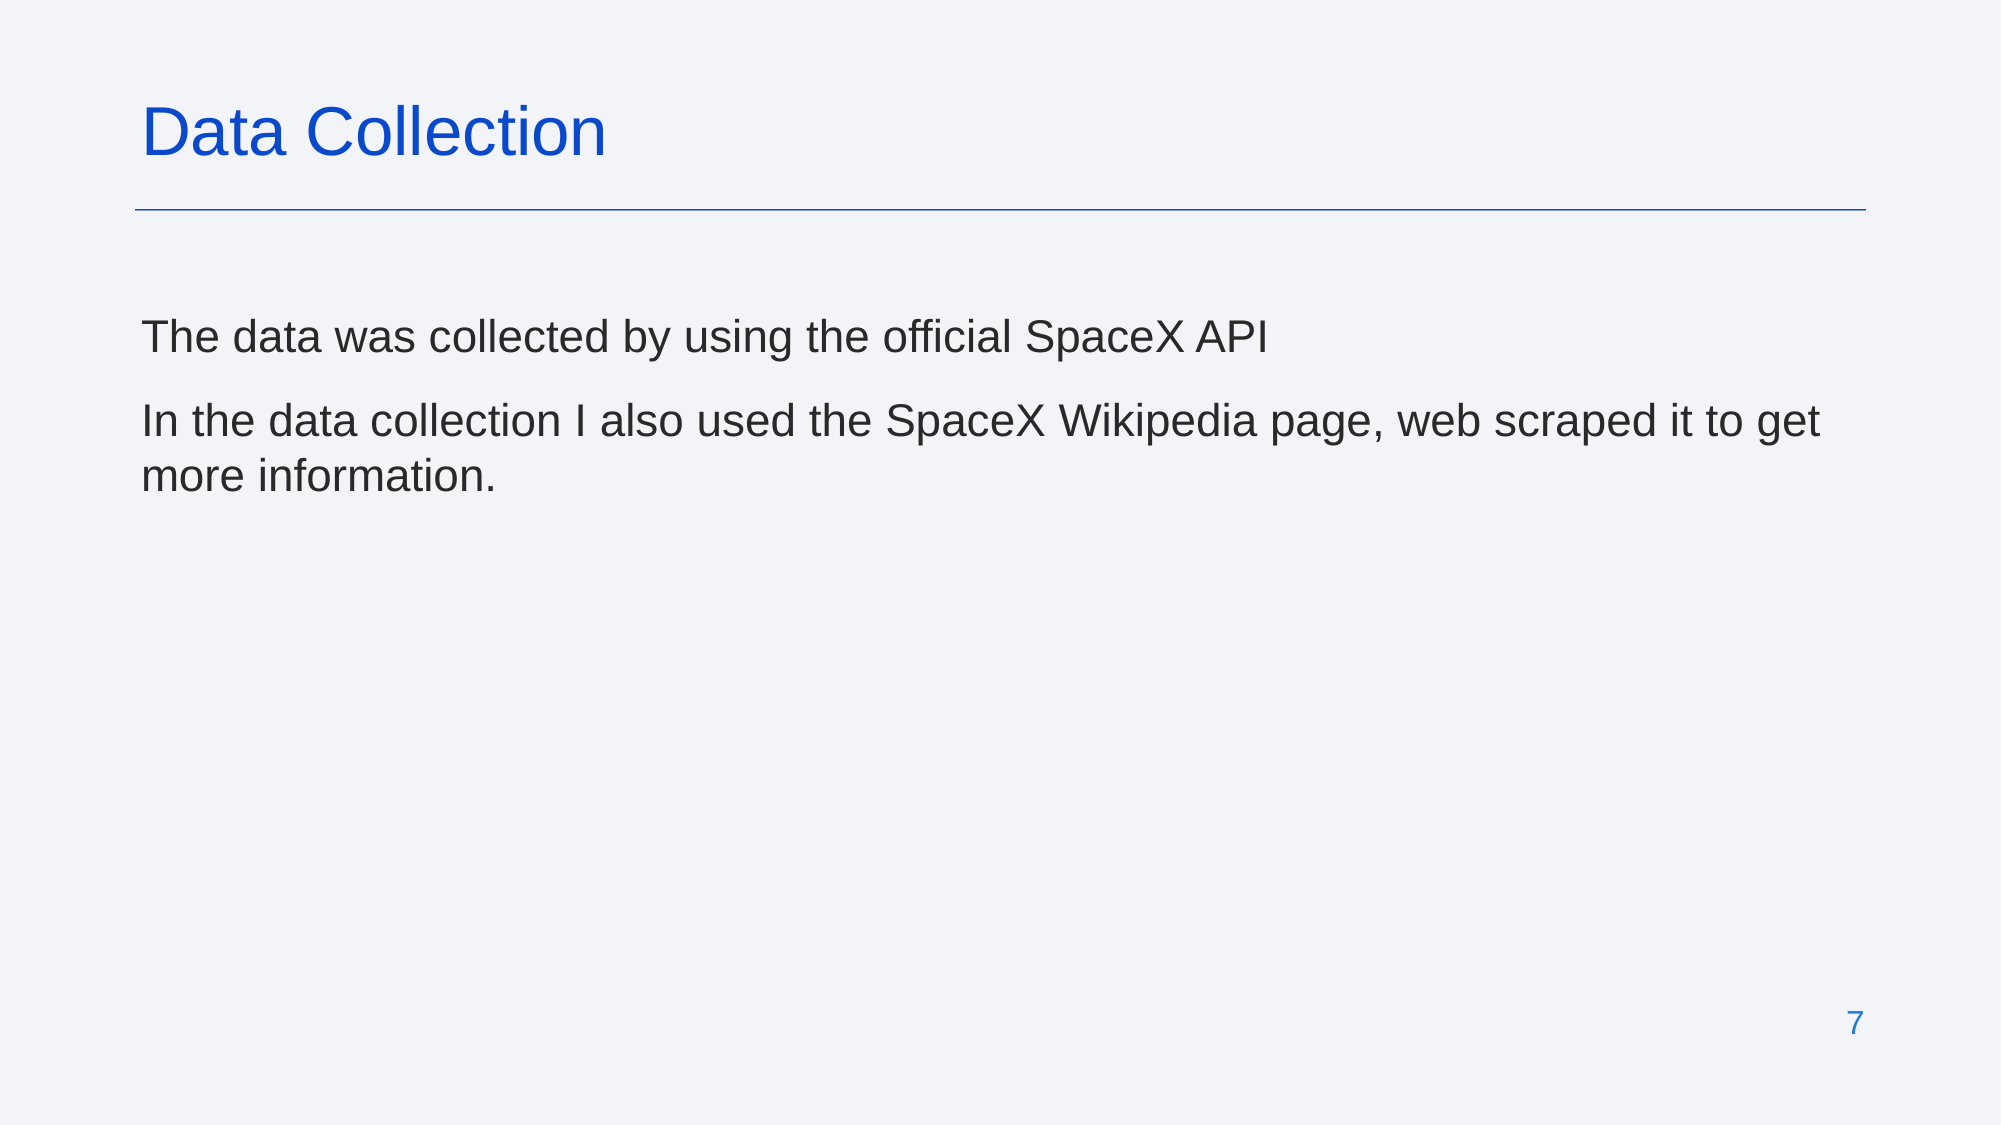

Data Collection
The data was collected by using the official SpaceX API
In the data collection I also used the SpaceX Wikipedia page, web scraped it to get more information.

7